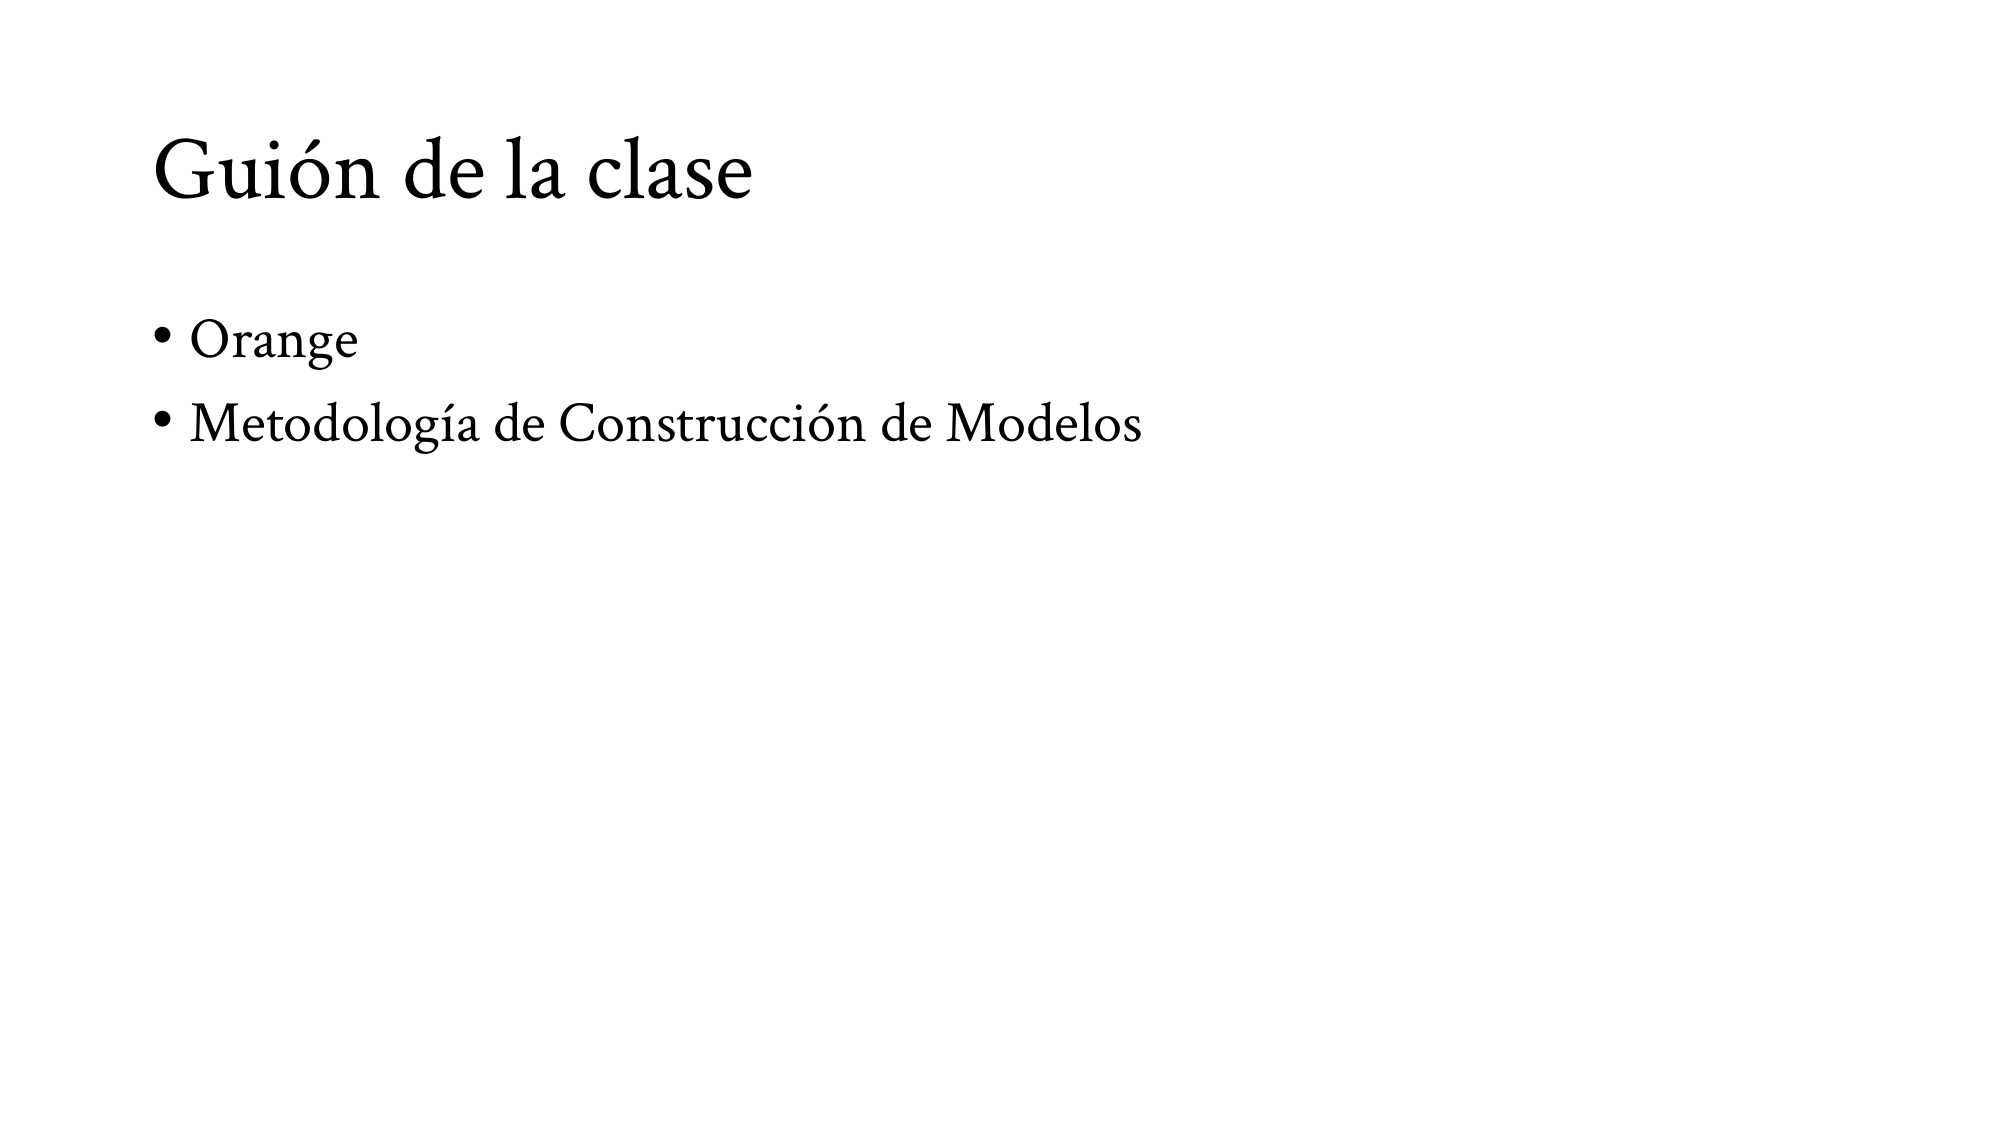

# Guión de la clase
Orange
Metodología de Construcción de Modelos